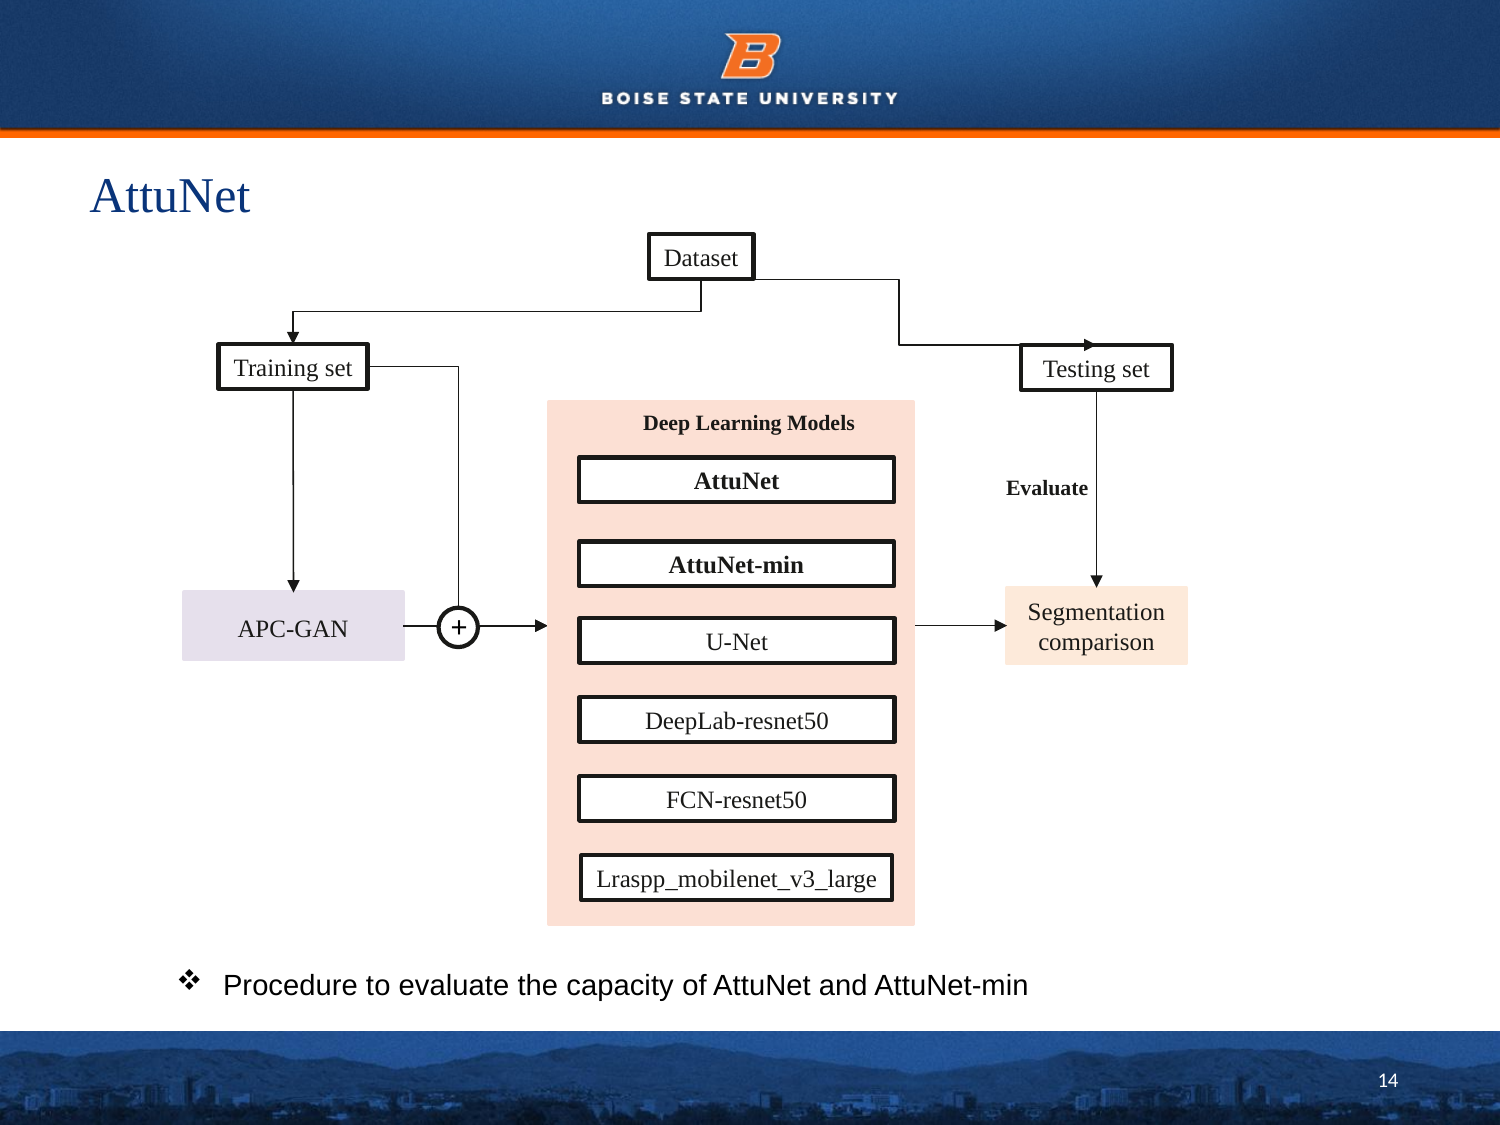

# AttuNet
Dataset
Training set
Testing set
Deep Learning Models

AttuNet
Evaluate
AttuNet-min
Segmentation comparison

+
APC-GAN
+
U-Net
DeepLab-resnet50
FCN-resnet50
Lraspp_mobilenet_v3_large
Procedure to evaluate the capacity of AttuNet and AttuNet-min